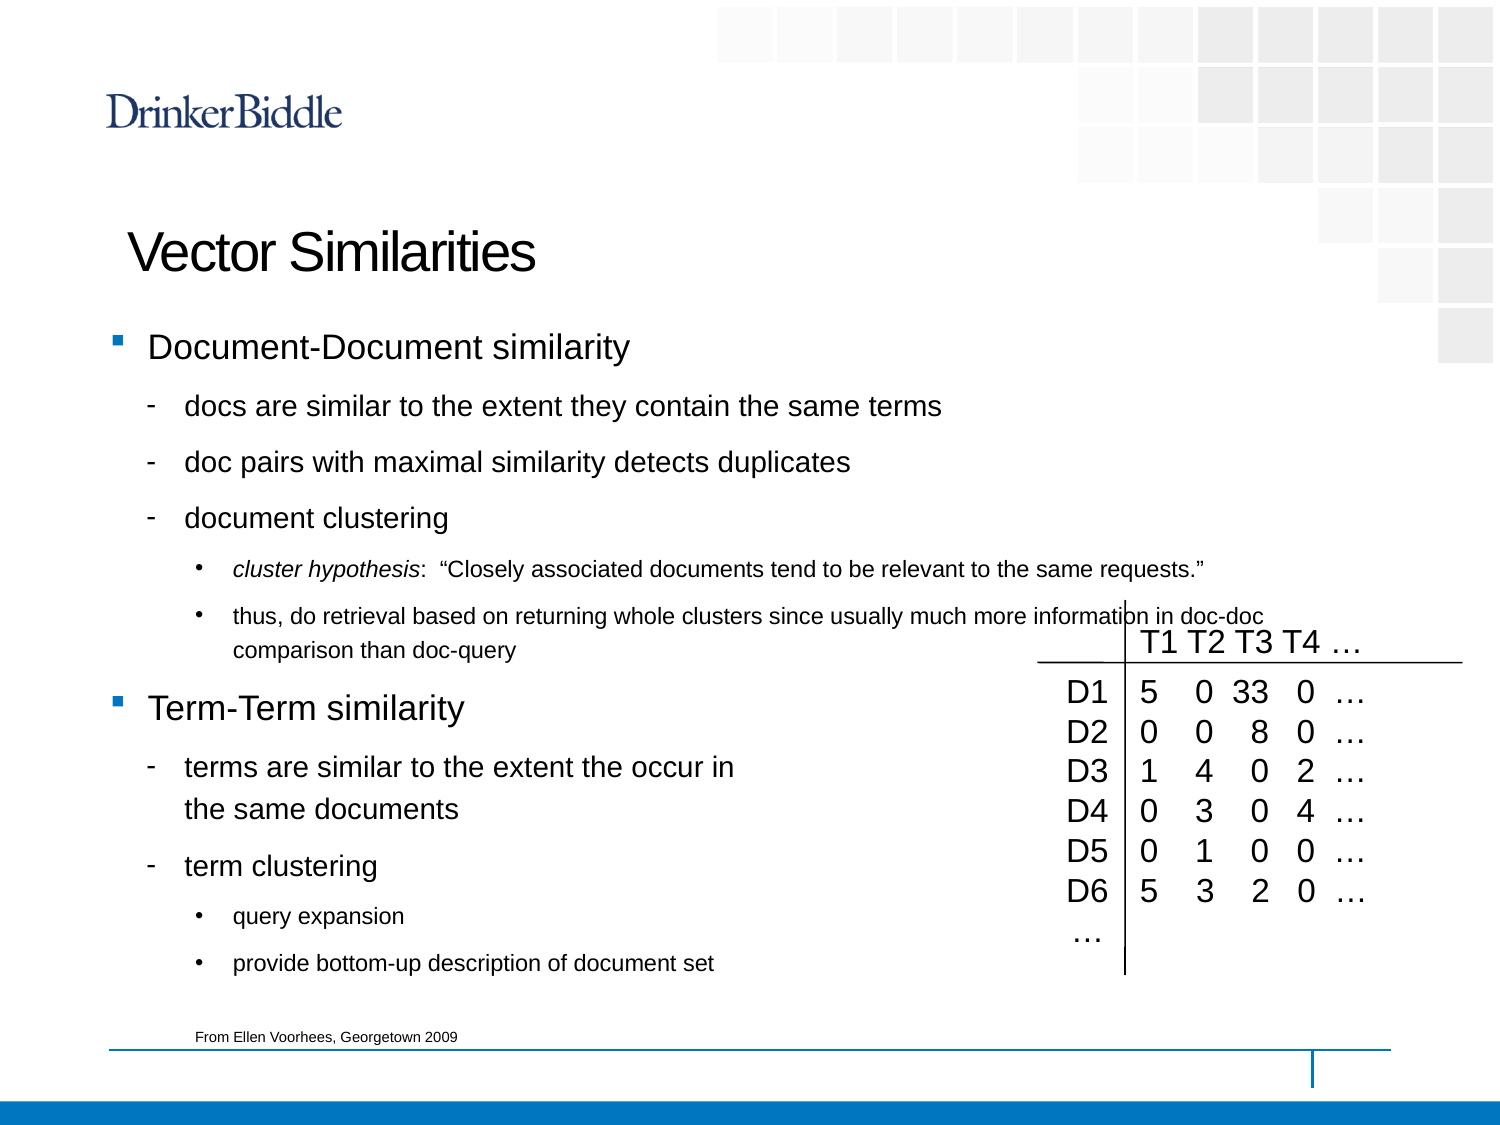

Document-Document similarity
docs are similar to the extent they contain the same terms
doc pairs with maximal similarity detects duplicates
document clustering
cluster hypothesis:  “Closely associated documents tend to be relevant to the same requests.”
thus, do retrieval based on returning whole clusters since usually much more information in doc-doc comparison than doc-query
Term-Term similarity
terms are similar to the extent the occur in
the same documents
term clustering
query expansion
provide bottom-up description of document set

From Ellen Voorhees, Georgetown 2009
# Vector Similarities
T1 T2 T3 T4 …
5    0  33   0  …
0    0    8   0  …
1    4    0   2  …
0    3    0   4  …
0    1    0   0  …
3    2   0  …

D1
D2
D3
D4
D5
D6…